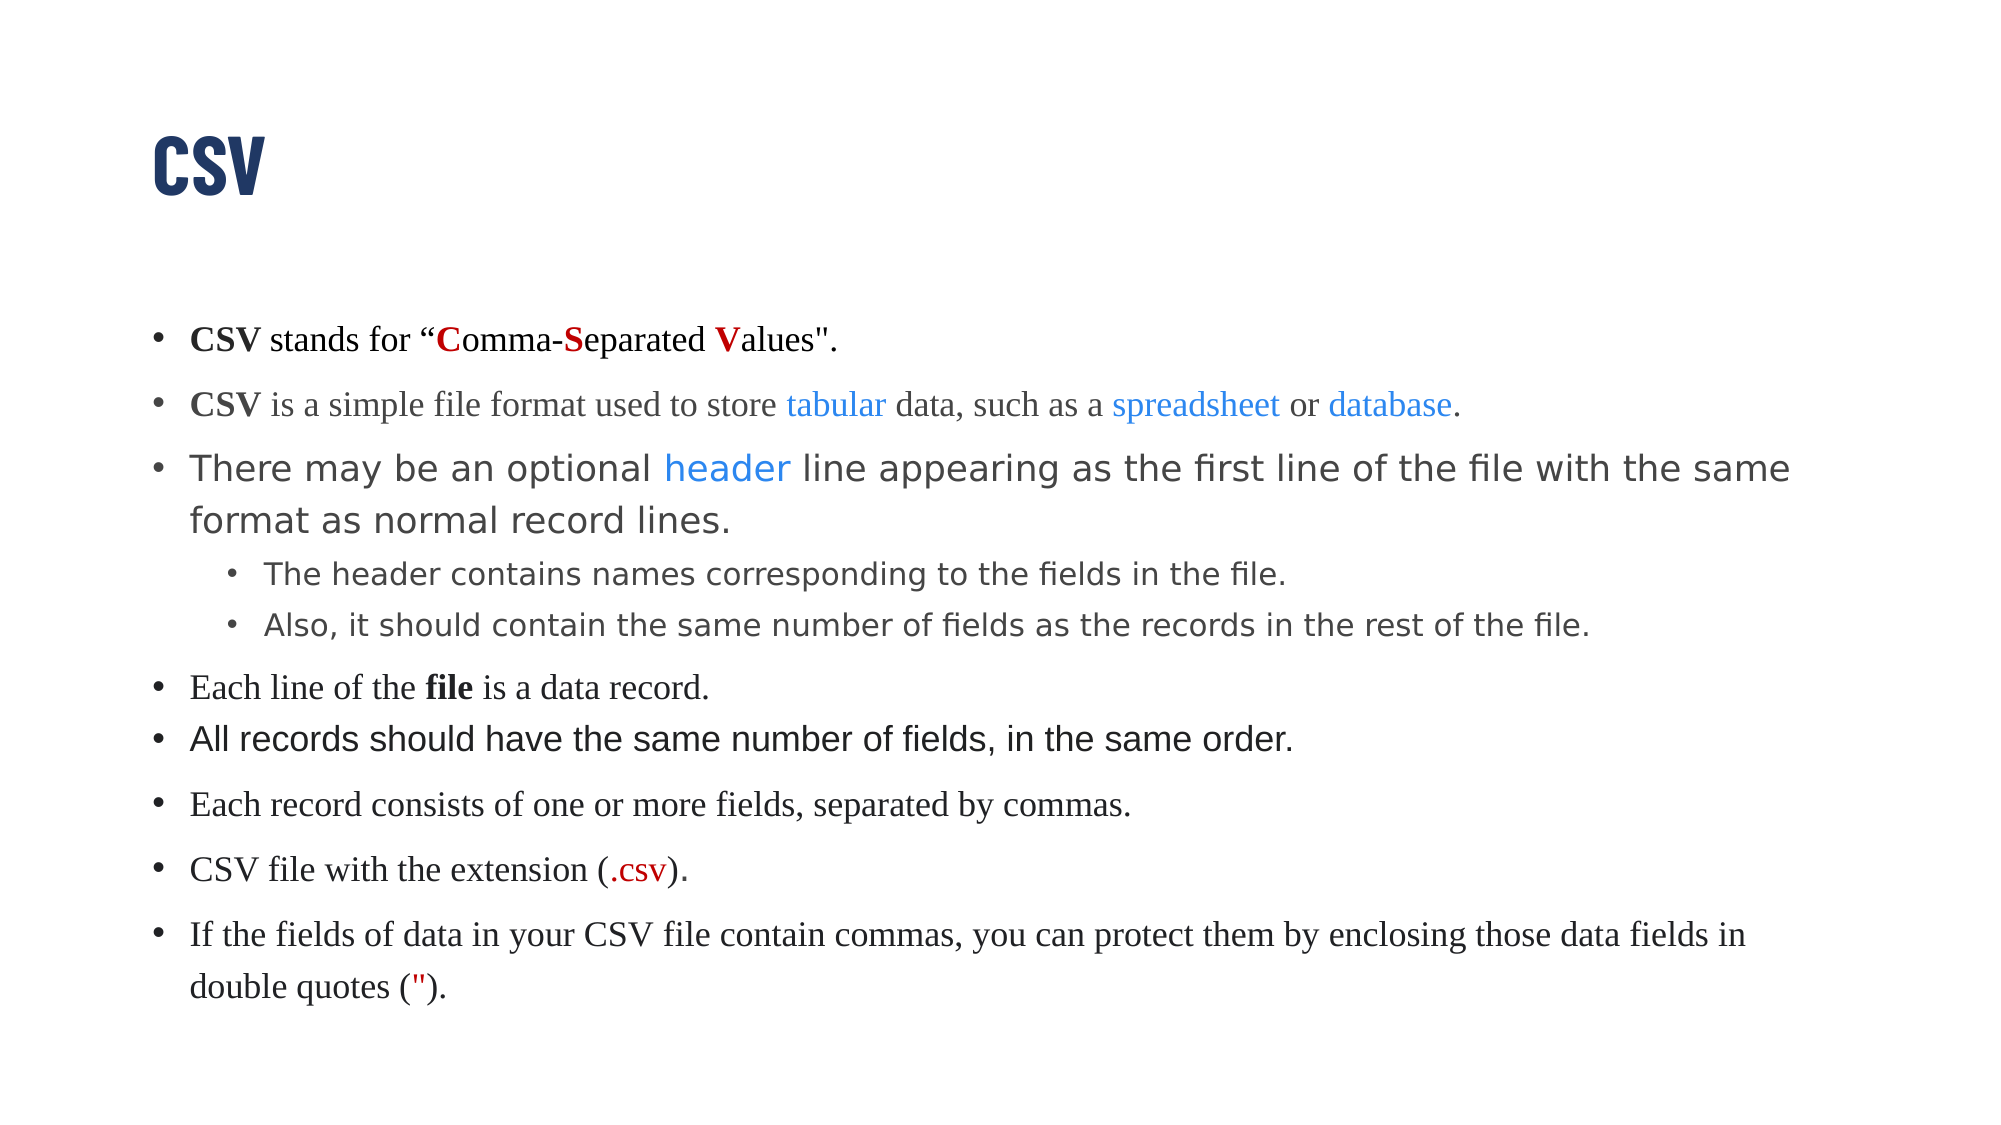

# CSV
CSV stands for “Comma-Separated Values".
CSV is a simple file format used to store tabular data, such as a spreadsheet or database.
There may be an optional header line appearing as the first line of the file with the same format as normal record lines.
The header contains names corresponding to the fields in the file.
Also, it should contain the same number of fields as the records in the rest of the file.
Each line of the file is a data record.
All records should have the same number of fields, in the same order.
Each record consists of one or more fields, separated by commas.
CSV file with the extension (.csv).
If the fields of data in your CSV file contain commas, you can protect them by enclosing those data fields in double quotes (").